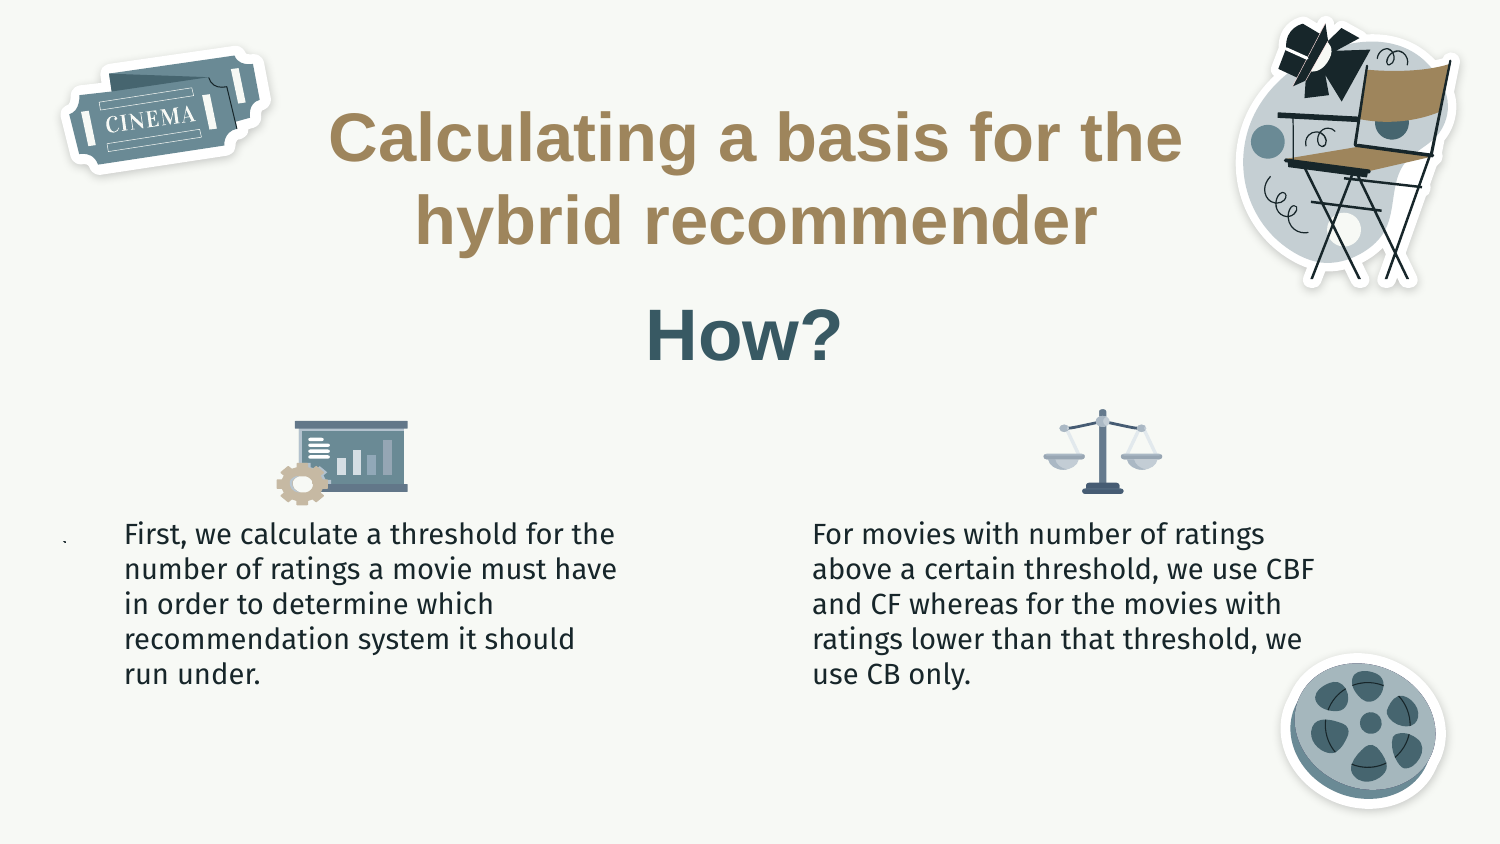

# Calculating a basis for the hybrid recommender

How?

For movies with number of ratings above a certain threshold, we use CBF and CF whereas for the movies with ratings lower than that threshold, we use CB only.
First, we calculate a threshold for the number of ratings a movie must have in order to determine which recommendation system it should run under.